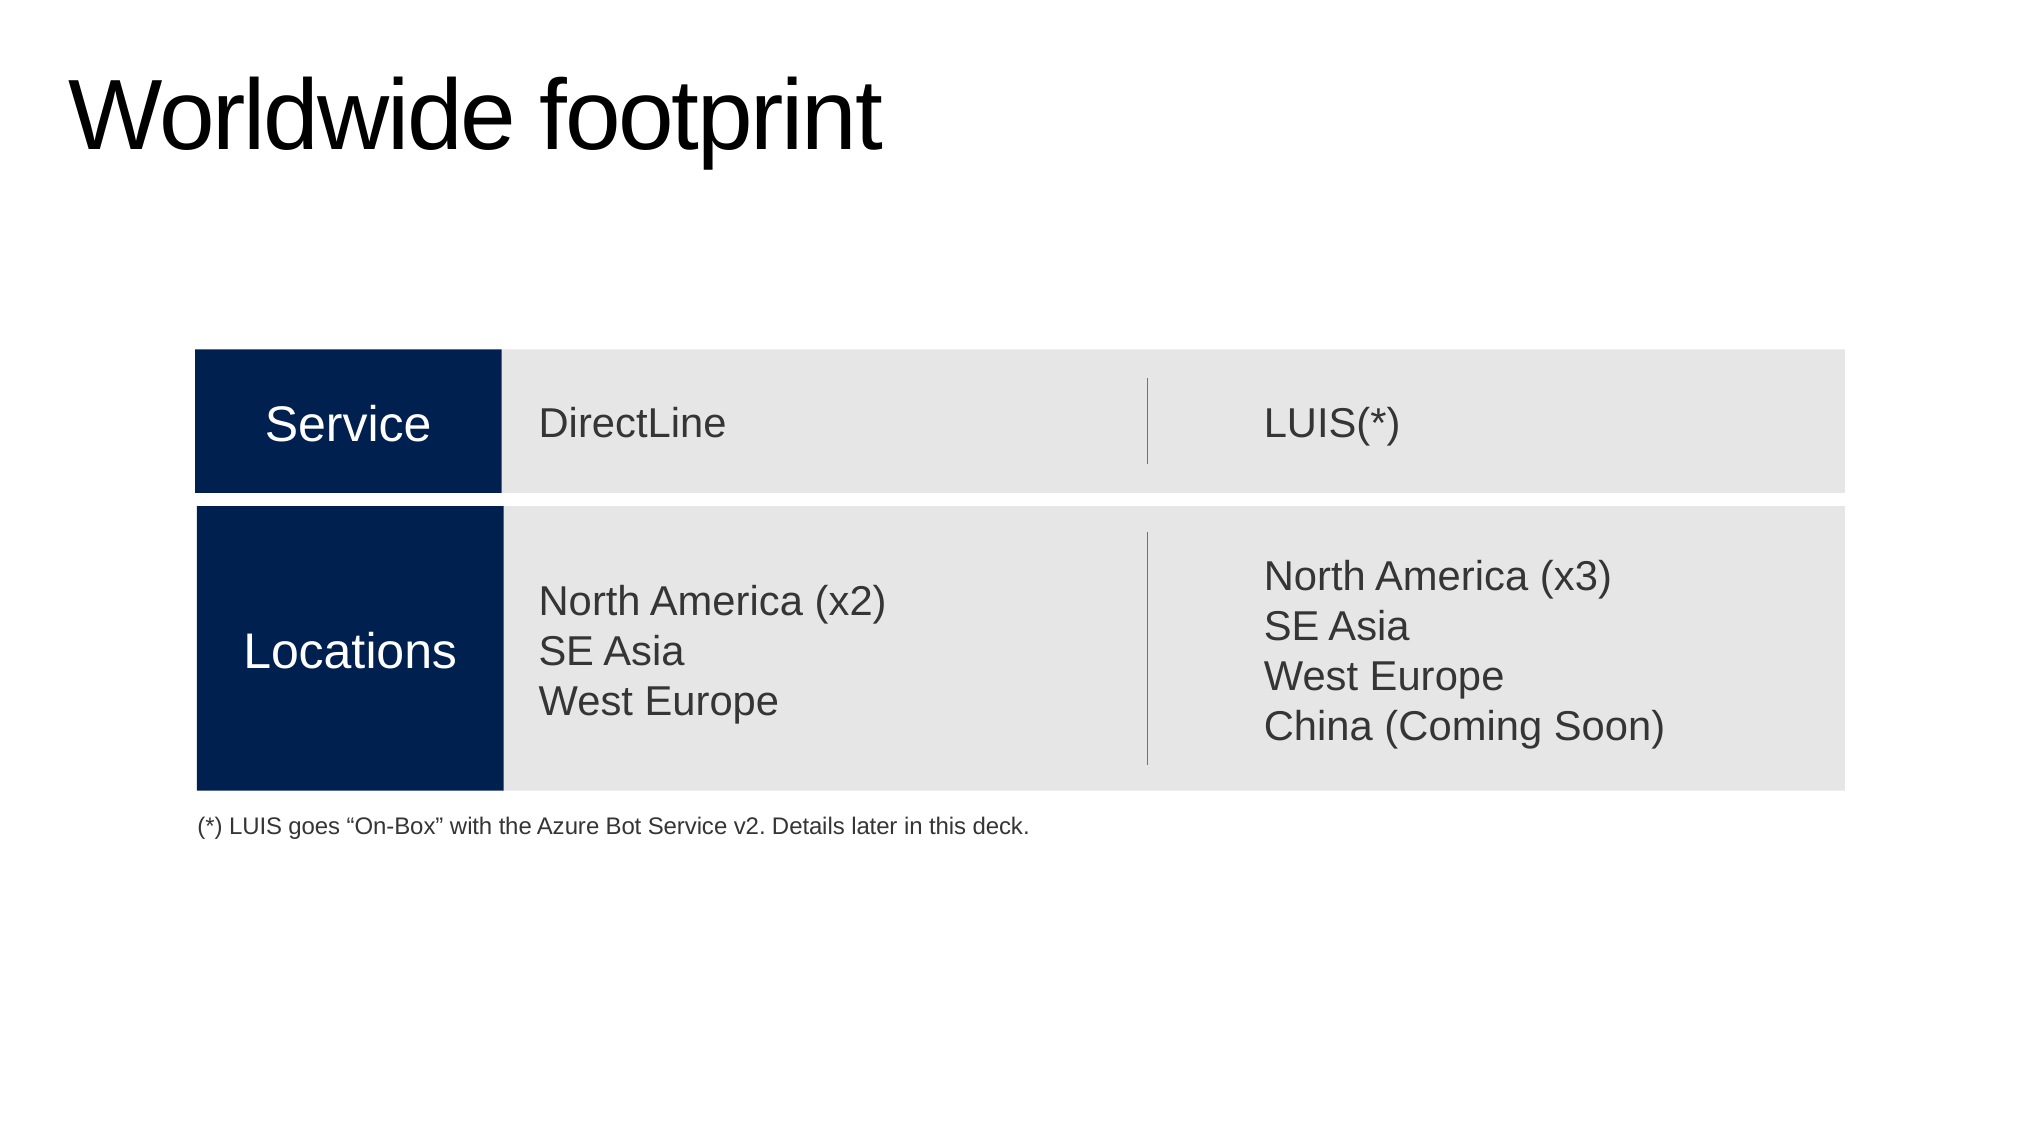

# Worldwide footprint
Service
LUIS(*)
DirectLine
Locations
North America (x2)
SE Asia
West Europe
North America (x3)
SE Asia
West Europe
China (Coming Soon)
(*) LUIS goes “On-Box” with the Azure Bot Service v2. Details later in this deck.